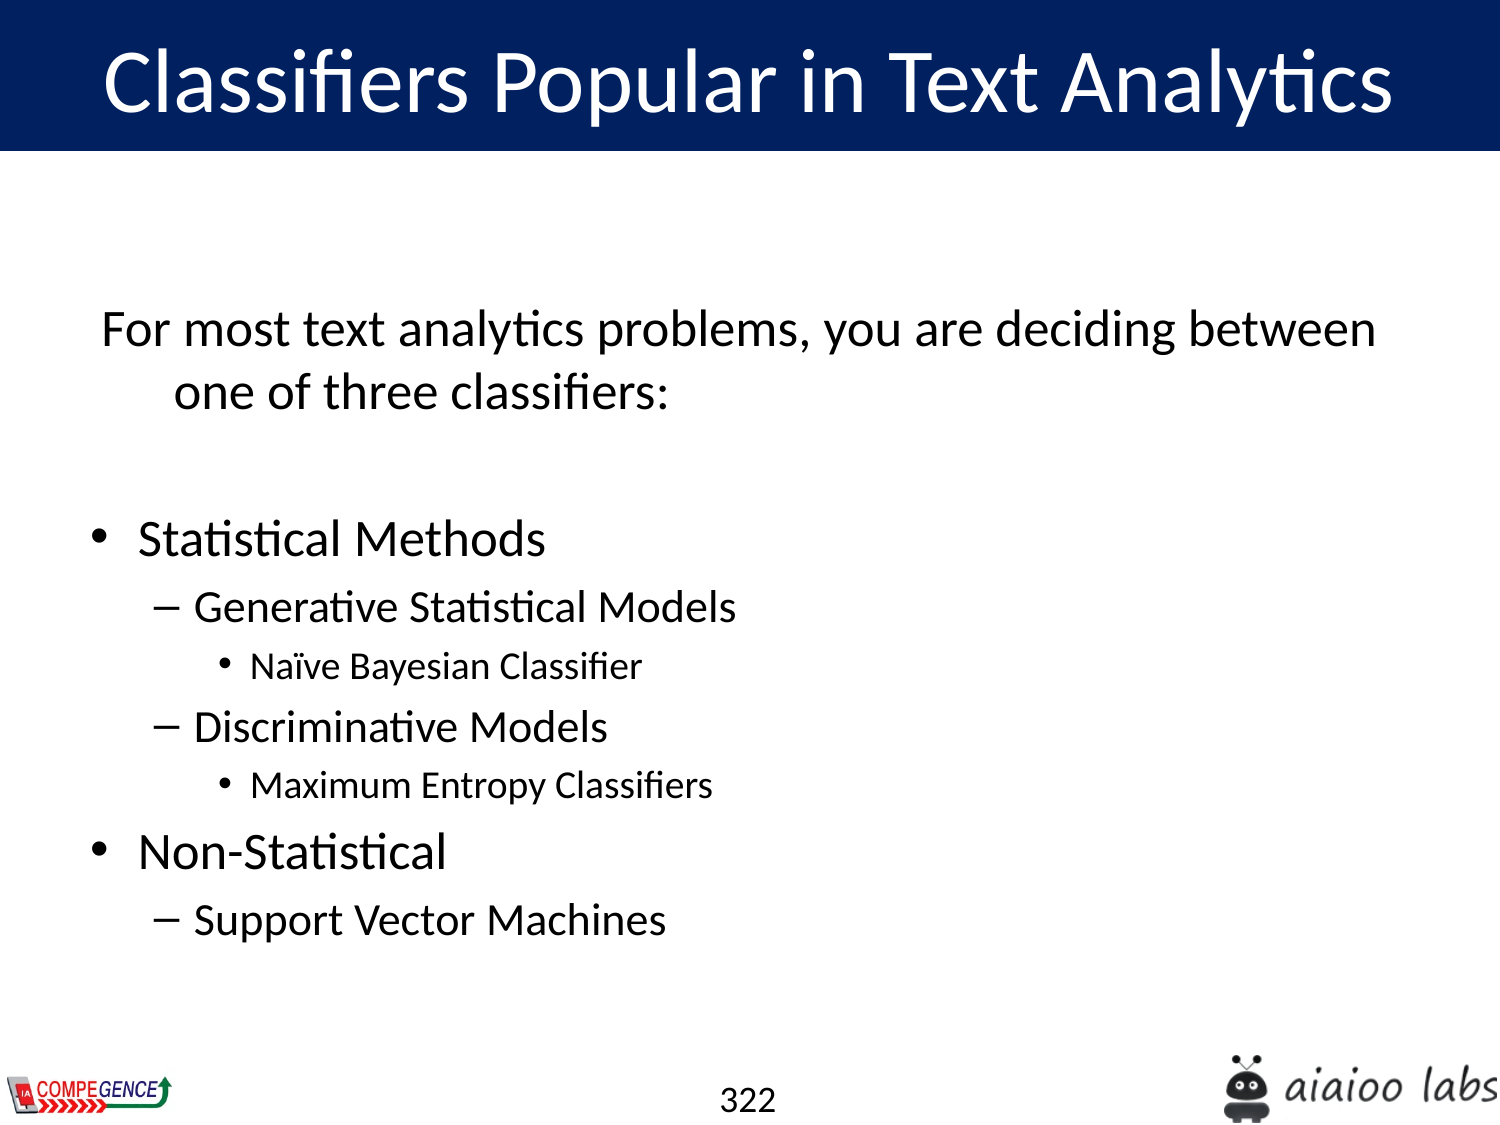

Classifiers Popular in Text Analytics

For most text analytics problems, you are deciding between one of three classifiers:

Statistical Methods
Generative Statistical Models
Naïve Bayesian Classifier
Discriminative Models
Maximum Entropy Classifiers
Non-Statistical
Support Vector Machines